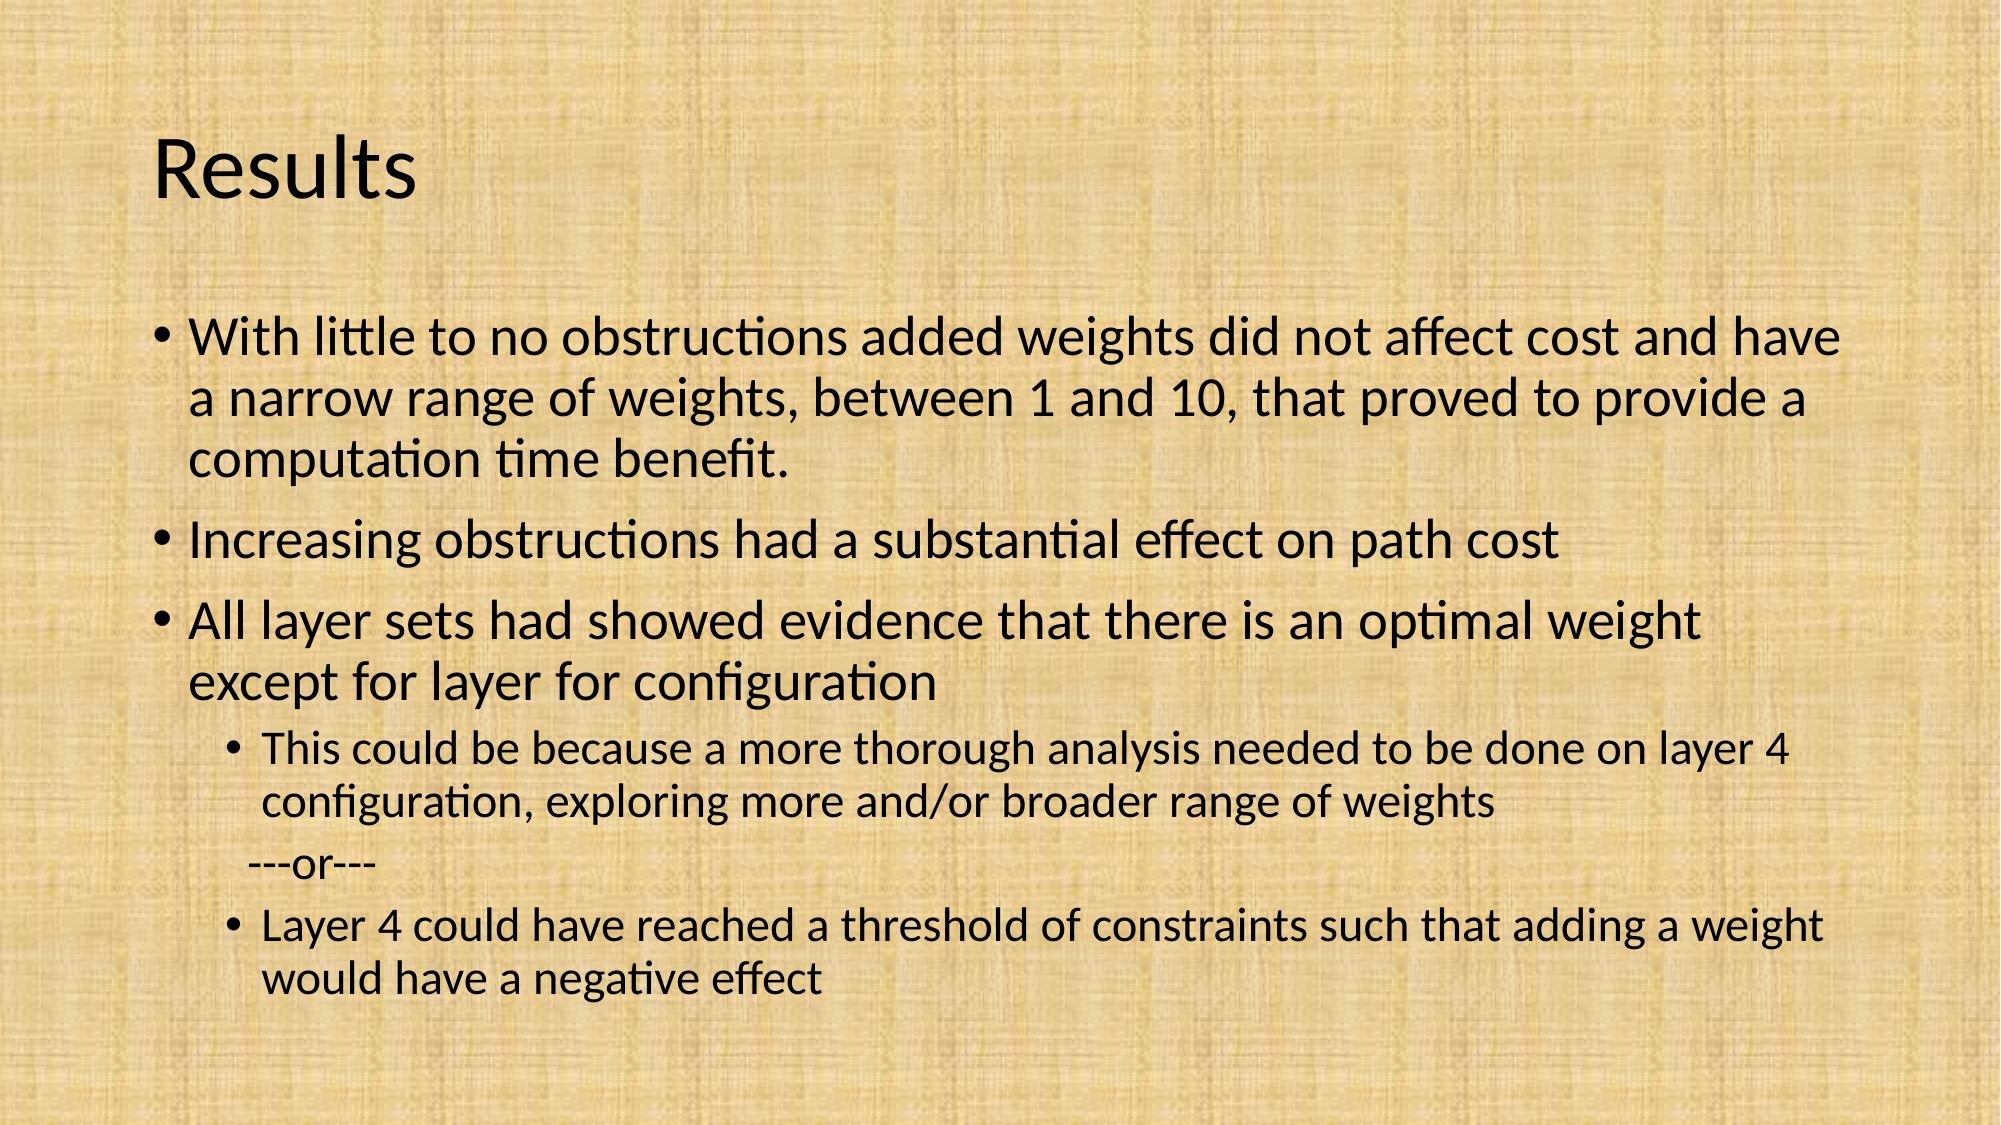

# Results
With little to no obstructions added weights did not affect cost and have a narrow range of weights, between 1 and 10, that proved to provide a computation time benefit.
Increasing obstructions had a substantial effect on path cost
All layer sets had showed evidence that there is an optimal weight except for layer for configuration
This could be because a more thorough analysis needed to be done on layer 4 configuration, exploring more and/or broader range of weights
			  ---or---
Layer 4 could have reached a threshold of constraints such that adding a weight would have a negative effect